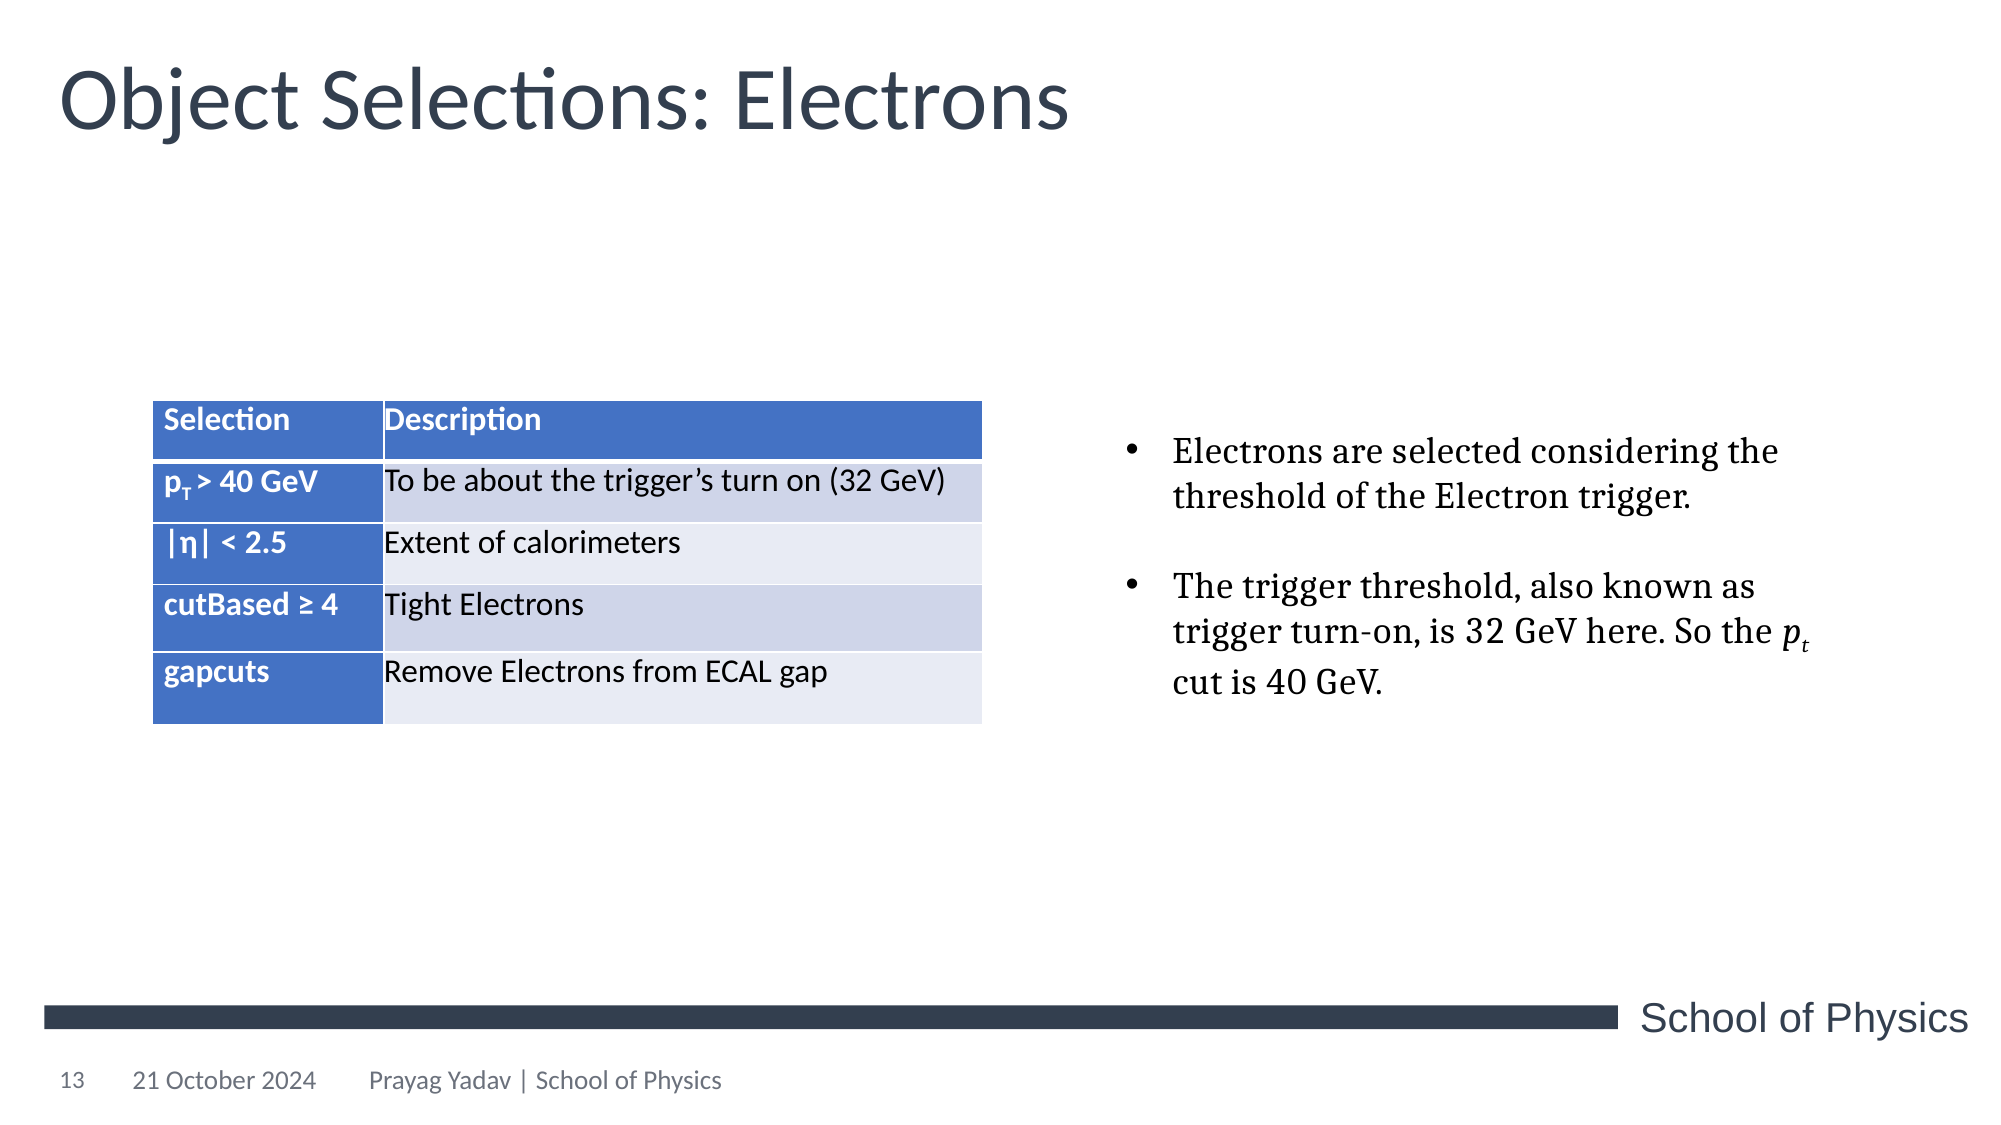

# Object Selections: Electrons
| Selection | Description |
| --- | --- |
| pT > 40 GeV | To be about the trigger’s turn on (32 GeV) |
| |η| < 2.5 | Extent of calorimeters |
| cutBased ≥ 4 | Tight Electrons |
| gapcuts | Remove Electrons from ECAL gap |
Electrons are selected considering the threshold of the Electron trigger.

The trigger threshold, also known as trigger turn-on, is 32 GeV here. So the pt cut is 40 GeV.
13
21 October 2024
Prayag Yadav | School of Physics